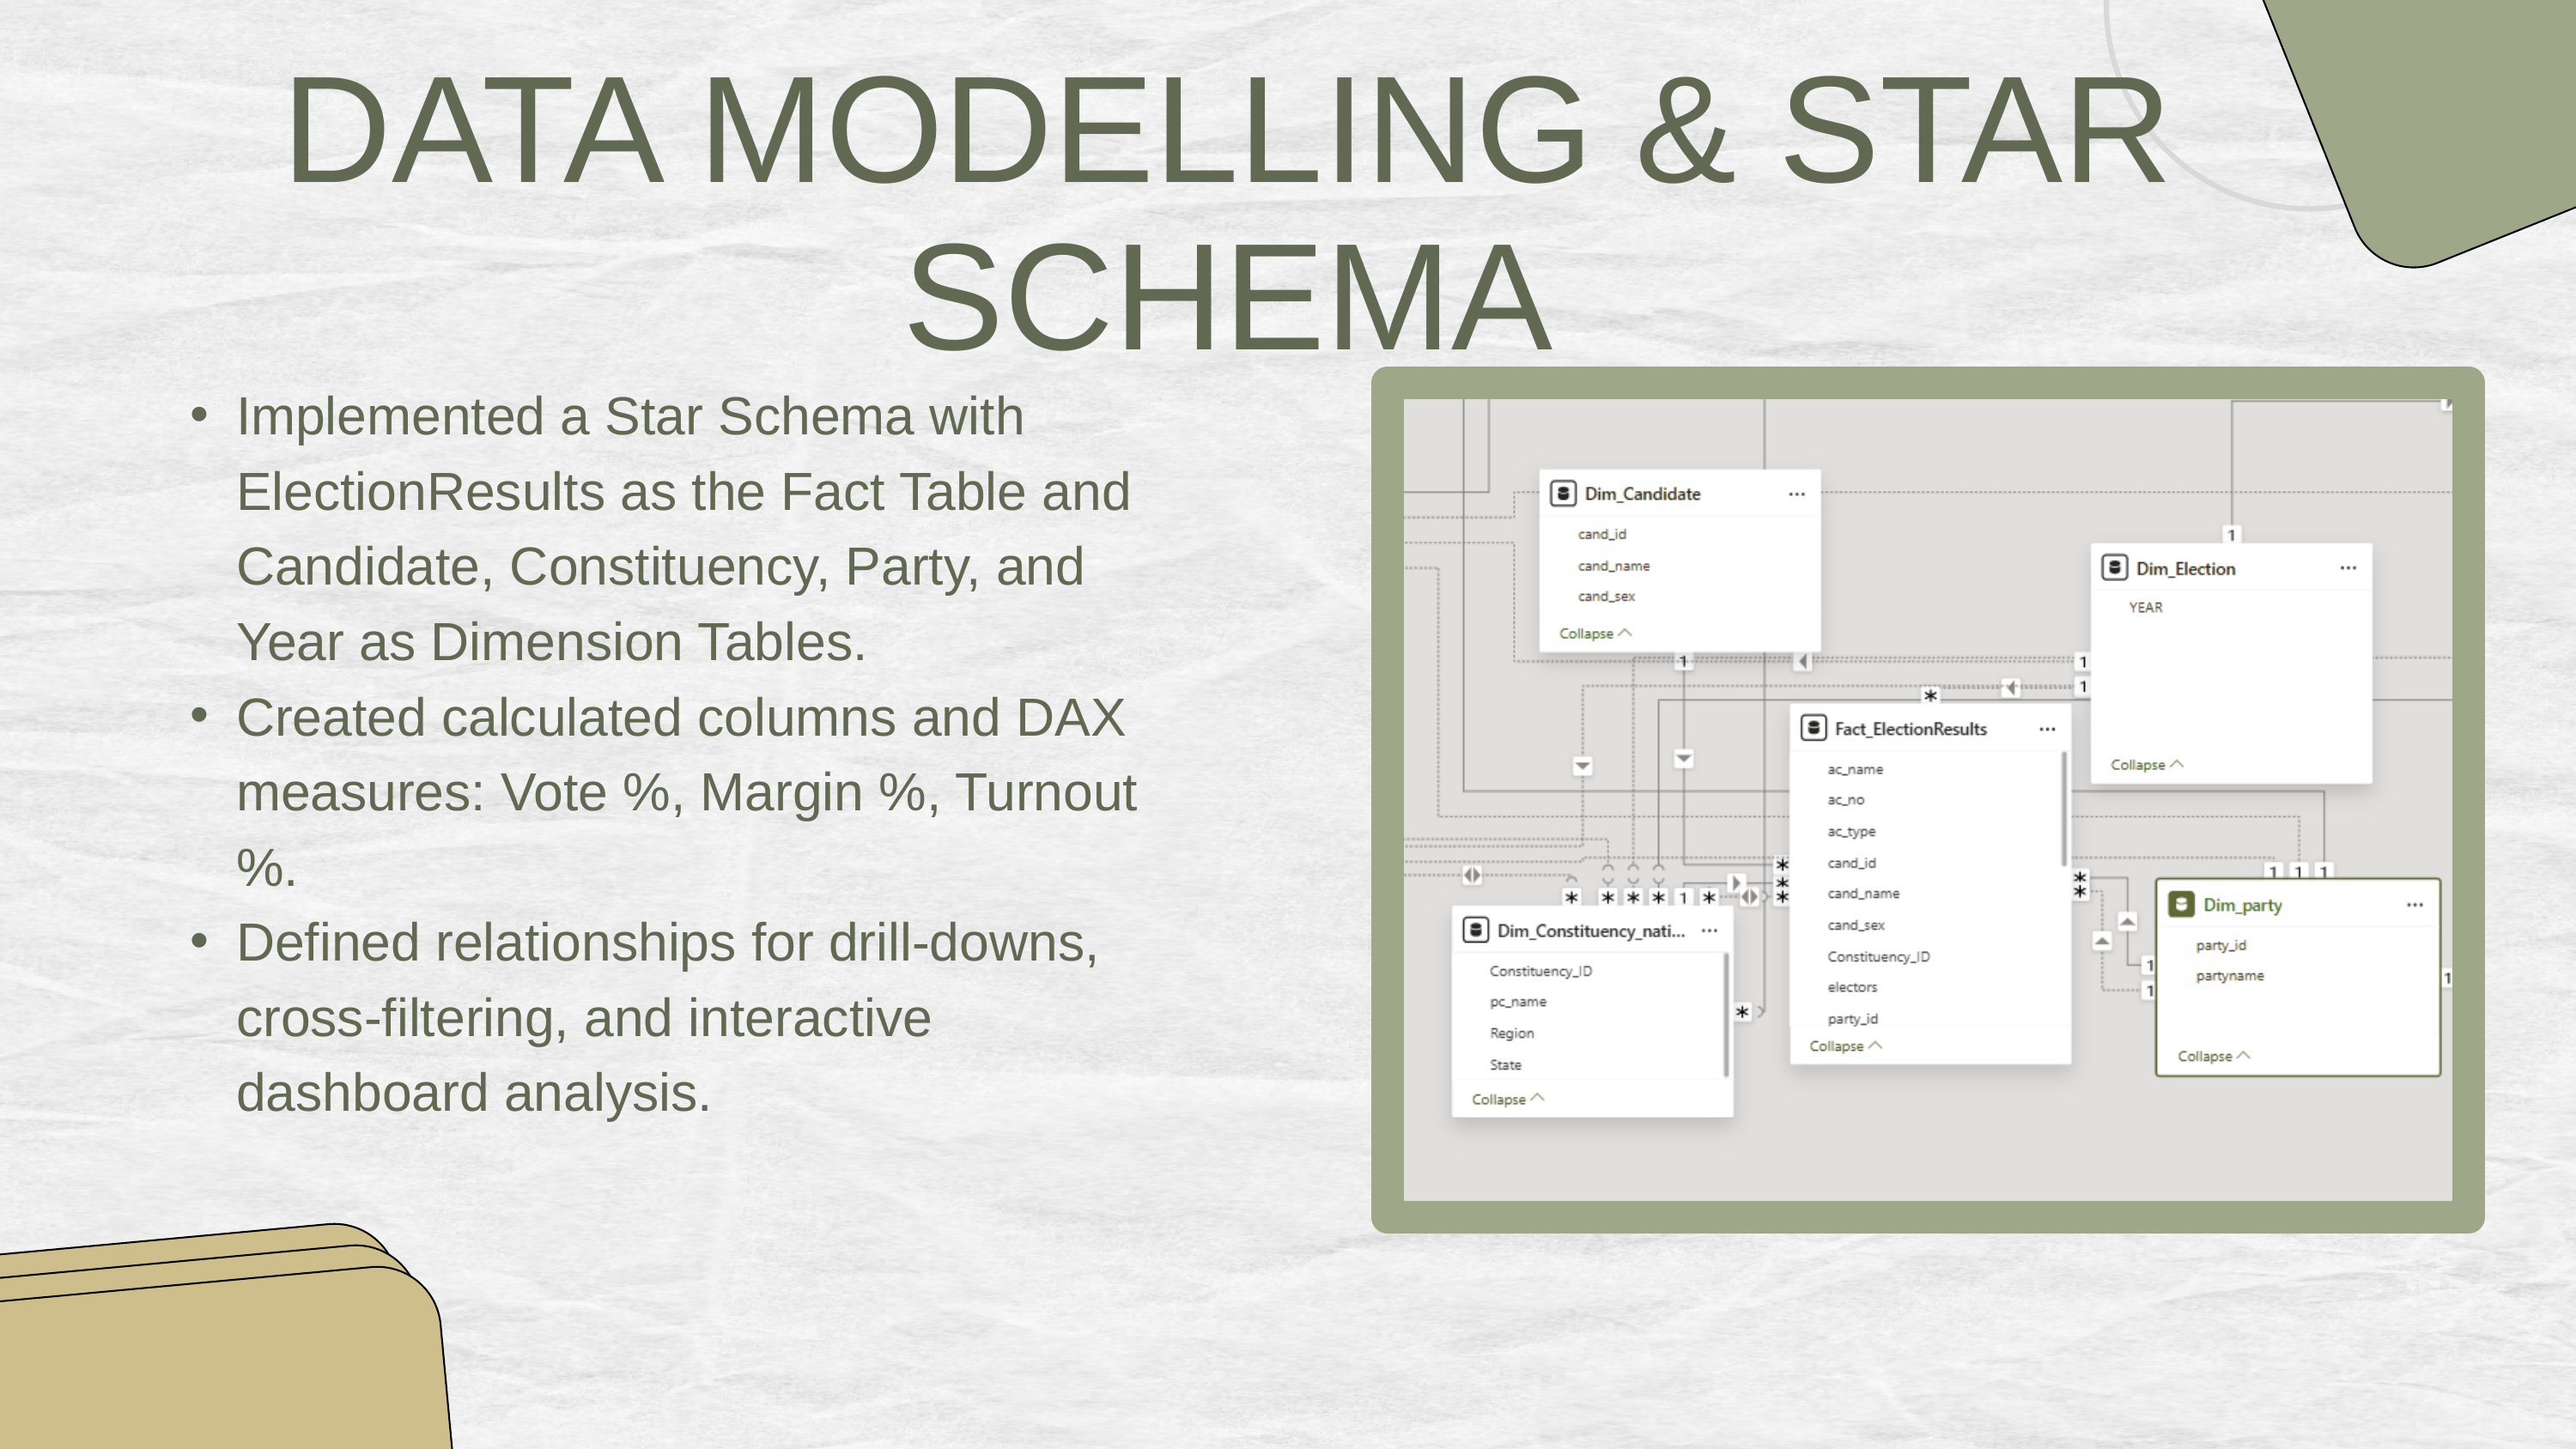

DATA MODELLING & STAR SCHEMA
Implemented a Star Schema with ElectionResults as the Fact Table and Candidate, Constituency, Party, and Year as Dimension Tables.
Created calculated columns and DAX measures: Vote %, Margin %, Turnout %.
Defined relationships for drill-downs, cross-filtering, and interactive dashboard analysis.